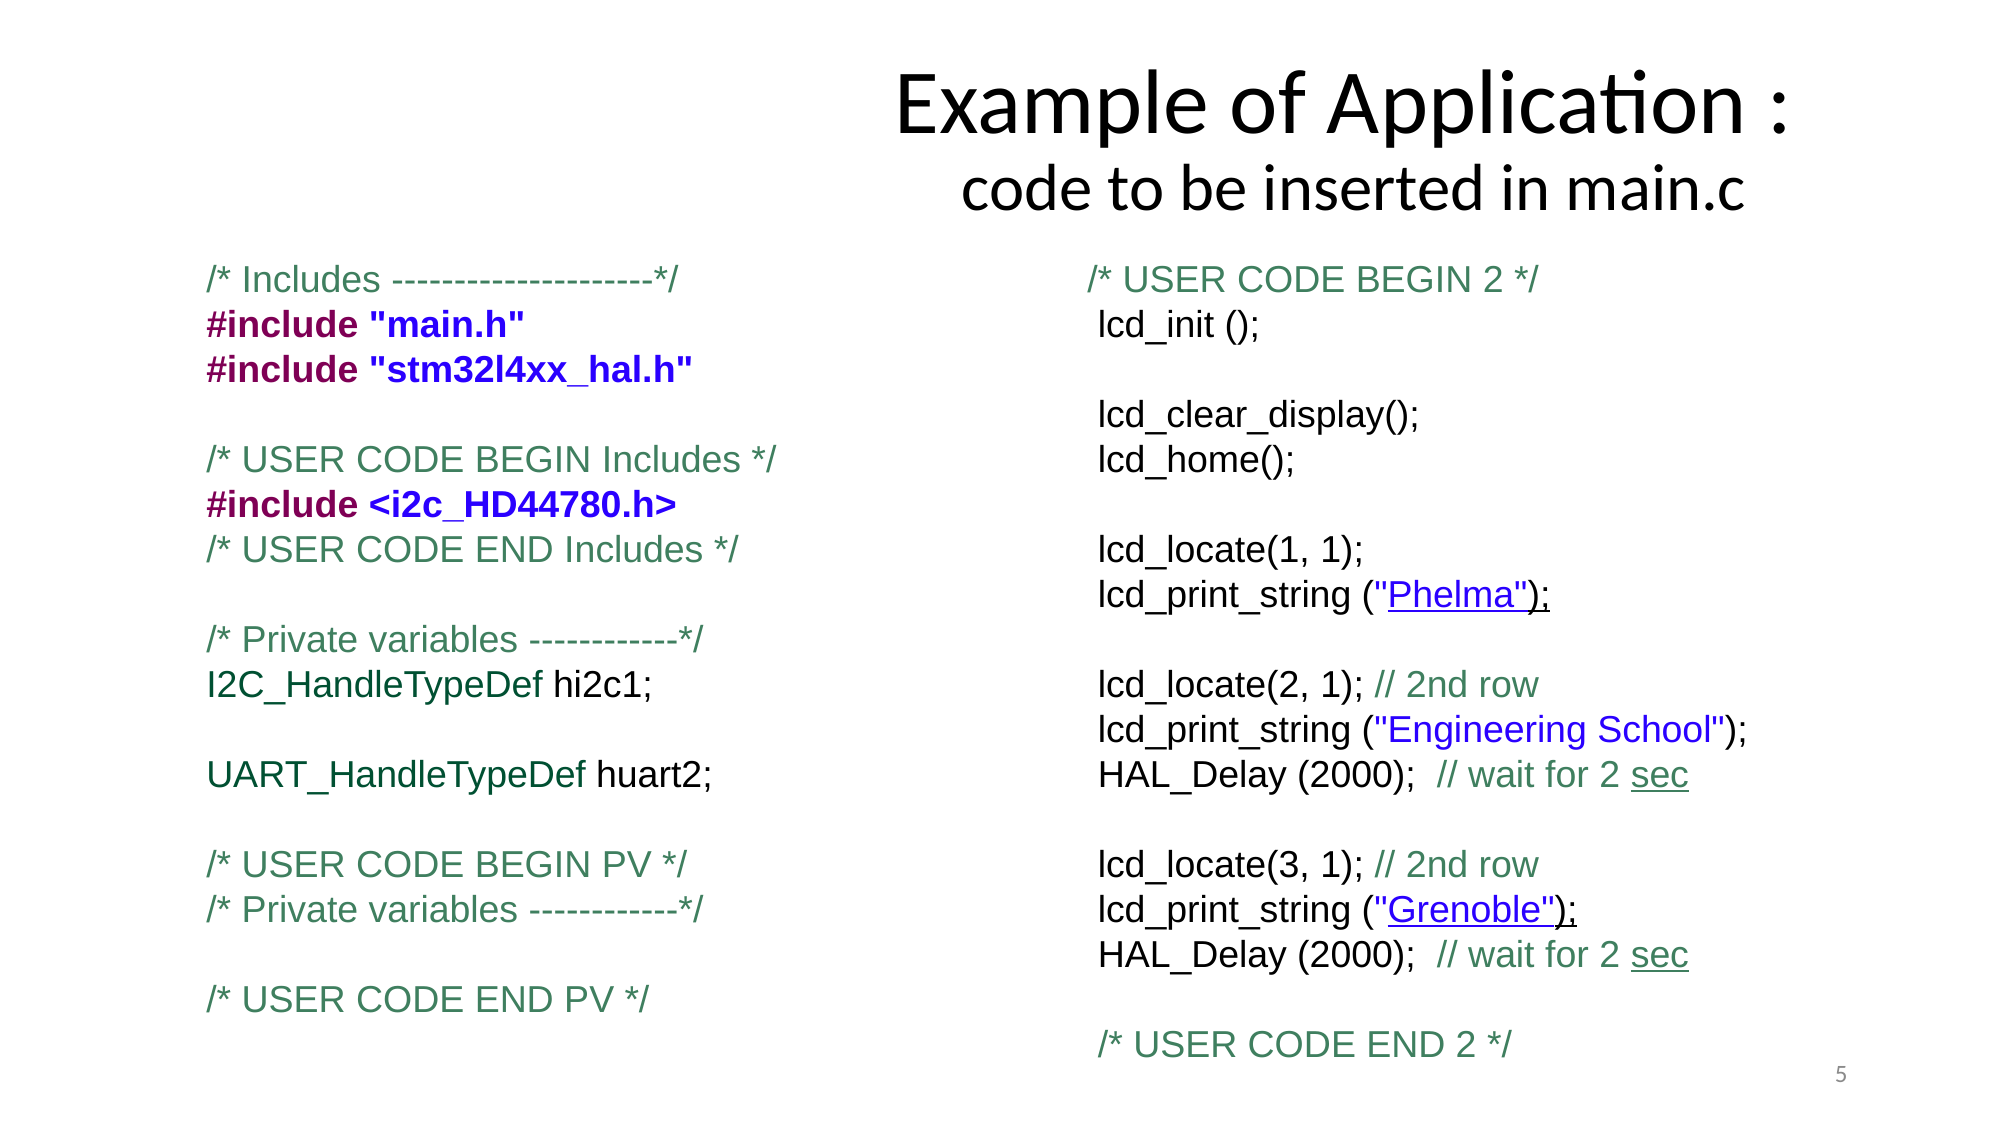

# Example of Application : code to be inserted in main.c
/* Includes ---------------------*/
#include "main.h"
#include "stm32l4xx_hal.h"

/* USER CODE BEGIN Includes */
#include <i2c_HD44780.h>
/* USER CODE END Includes */

/* Private variables ------------*/
I2C_HandleTypeDef hi2c1;

UART_HandleTypeDef huart2;

/* USER CODE BEGIN PV */
/* Private variables ------------*/

/* USER CODE END PV */
 /* USER CODE BEGIN 2 */
  lcd_init ();

  lcd_clear_display();
  lcd_home();

  lcd_locate(1, 1);
  lcd_print_string ("Phelma");

  lcd_locate(2, 1); // 2nd row
  lcd_print_string ("Engineering School");
  HAL_Delay (2000);  // wait for 2 sec

  lcd_locate(3, 1); // 2nd row
  lcd_print_string ("Grenoble");
  HAL_Delay (2000);  // wait for 2 sec

  /* USER CODE END 2 */

5